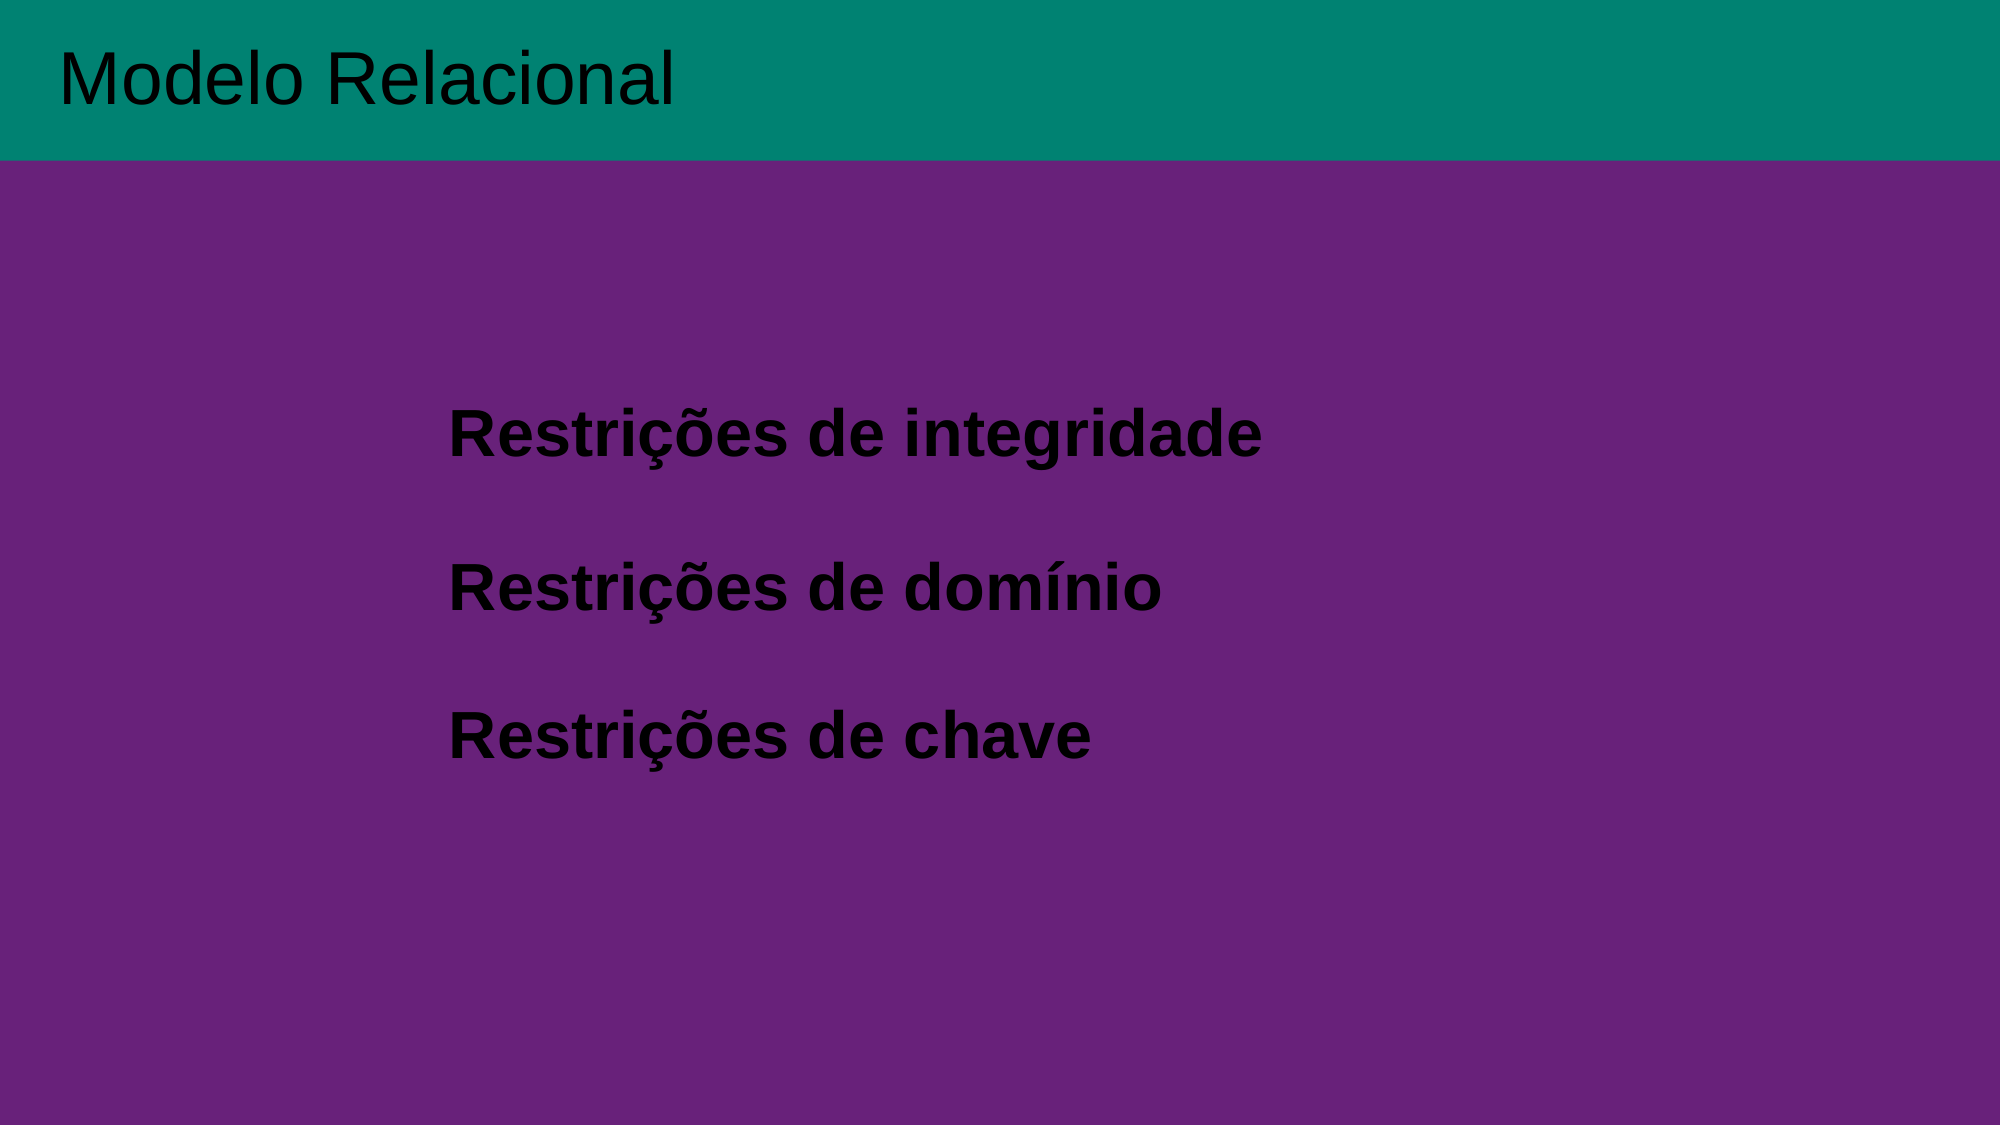

Modelo Relacional
Restrições de integridade
Restrições de domínio
Restrições de chave